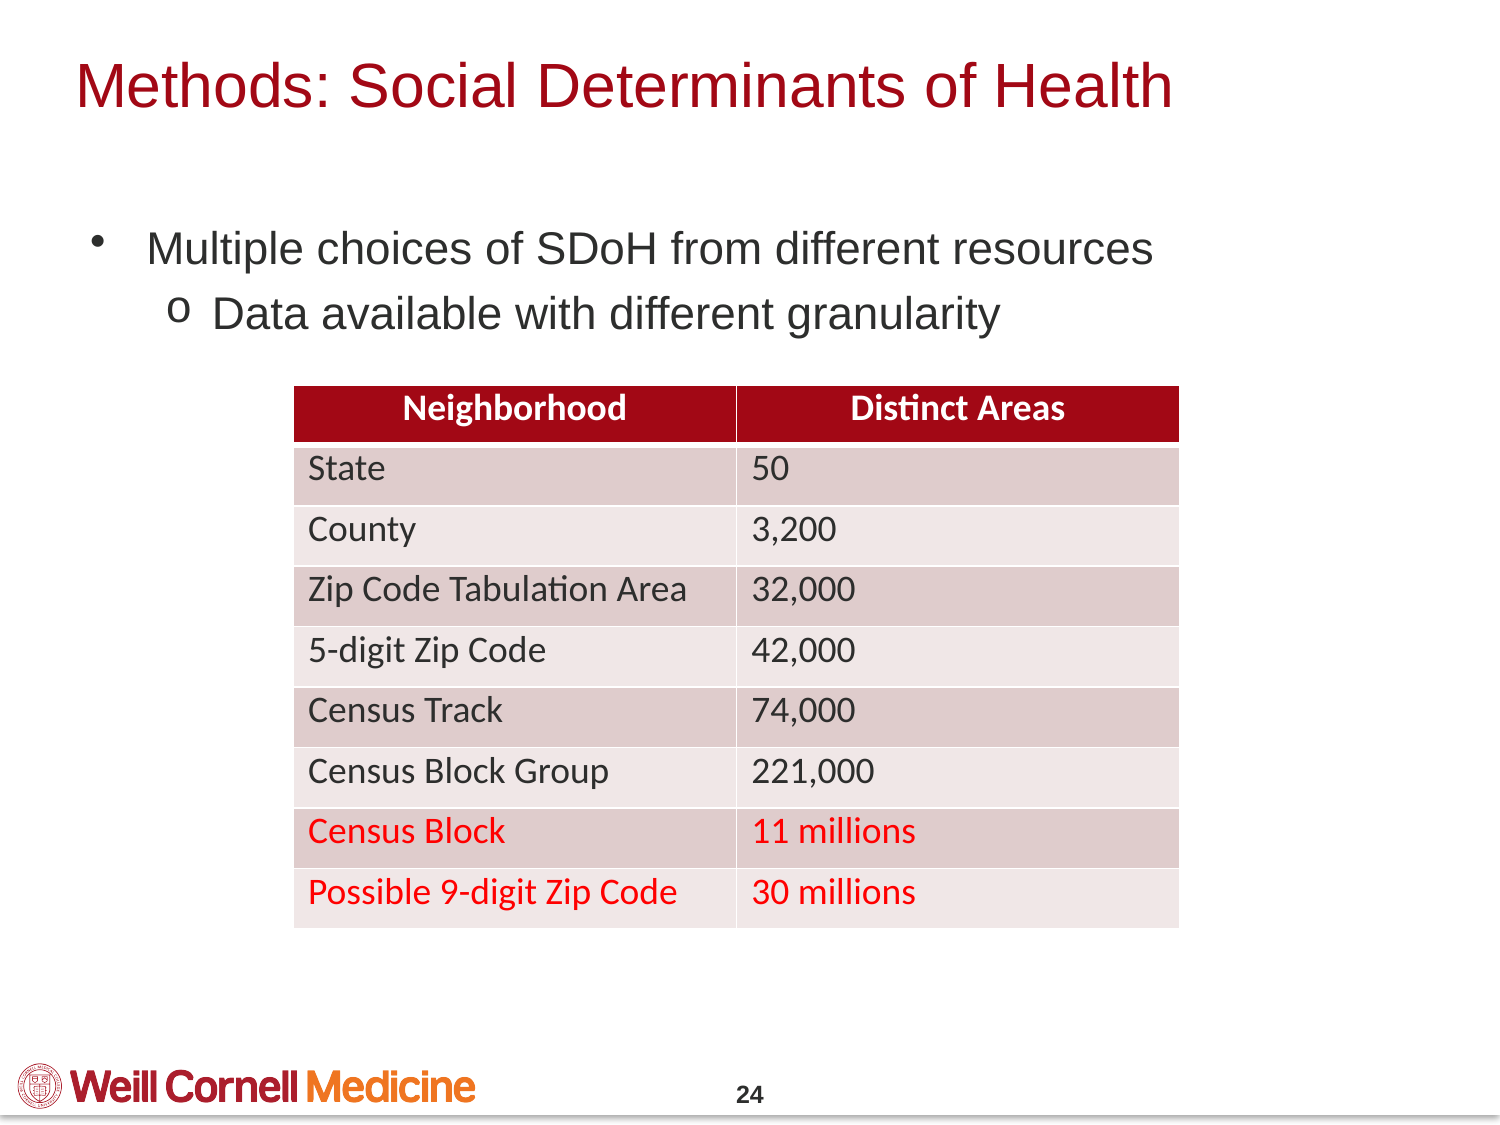

# Methods: Social Determinants of Health
Multiple choices of SDoH from different resources
Data available with different granularity

| Neighborhood | Distinct Areas |
| --- | --- |
| State | 50 |
| County | 3,200 |
| Zip Code Tabulation Area | 32,000 |
| 5-digit Zip Code | 42,000 |
| Census Track | 74,000 |
| Census Block Group | 221,000 |
| Census Block | 11 millions |
| Possible 9-digit Zip Code | 30 millions |